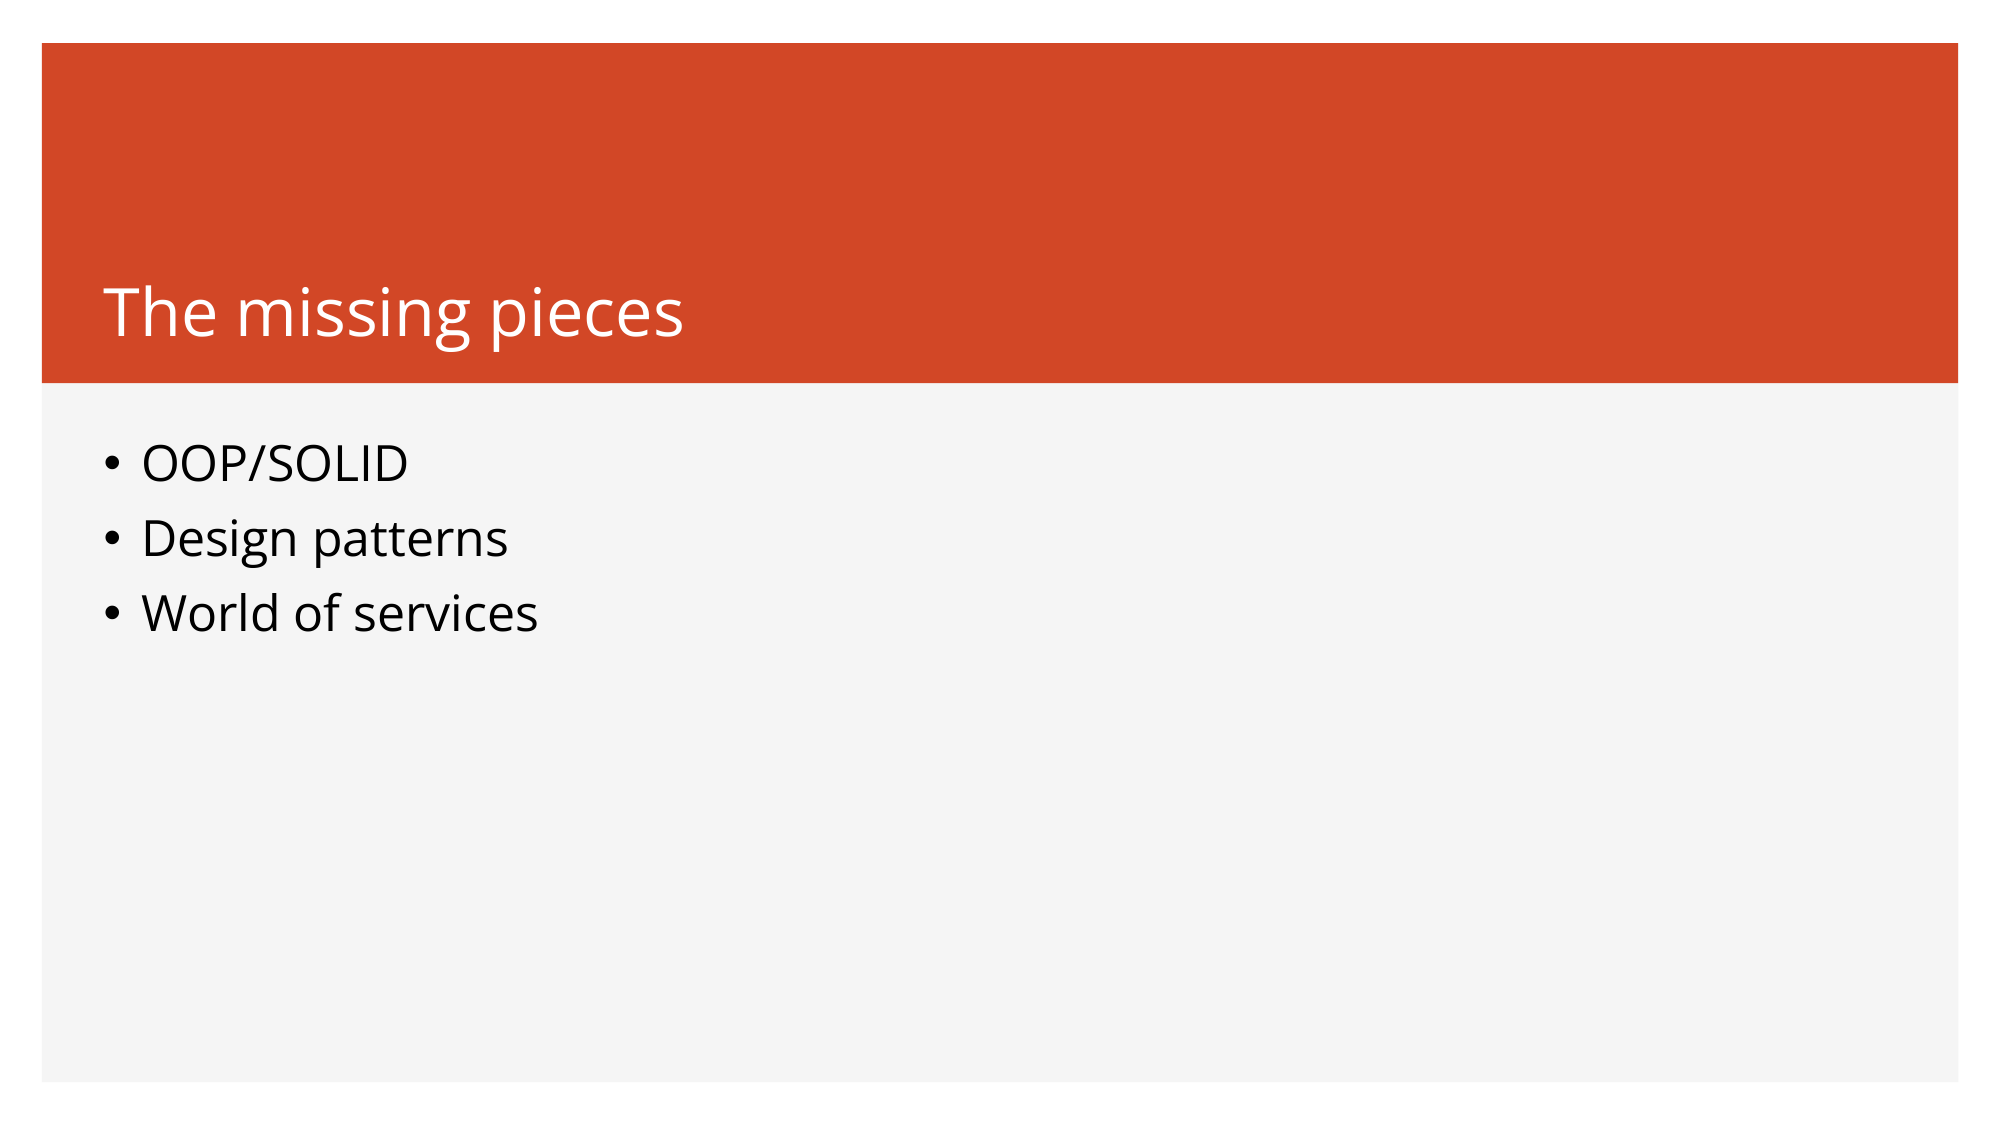

# The missing pieces
OOP/SOLID
Design patterns
World of services